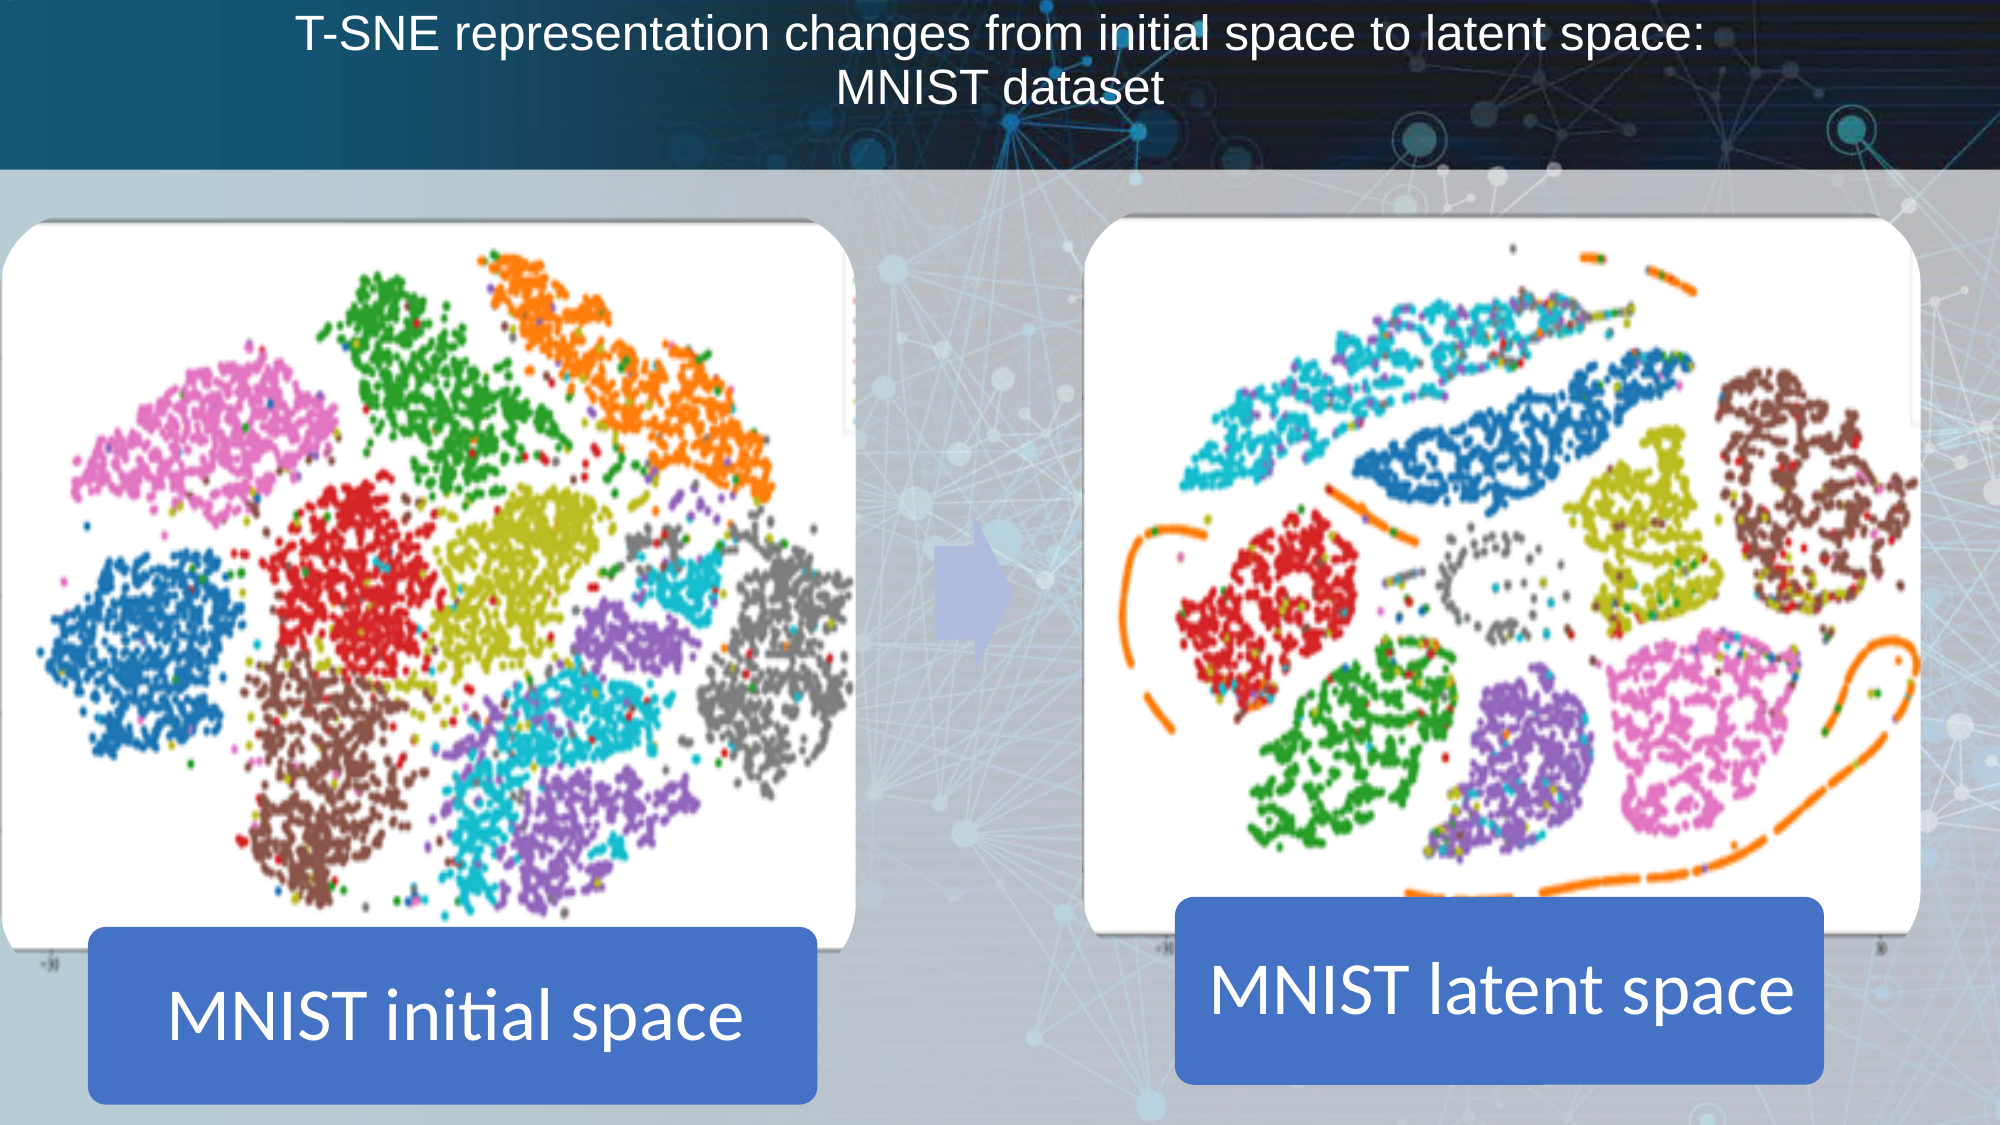

# T-SNE representation changes from initial space to latent space: MNIST dataset
MNIST initial space

MNIST latent space